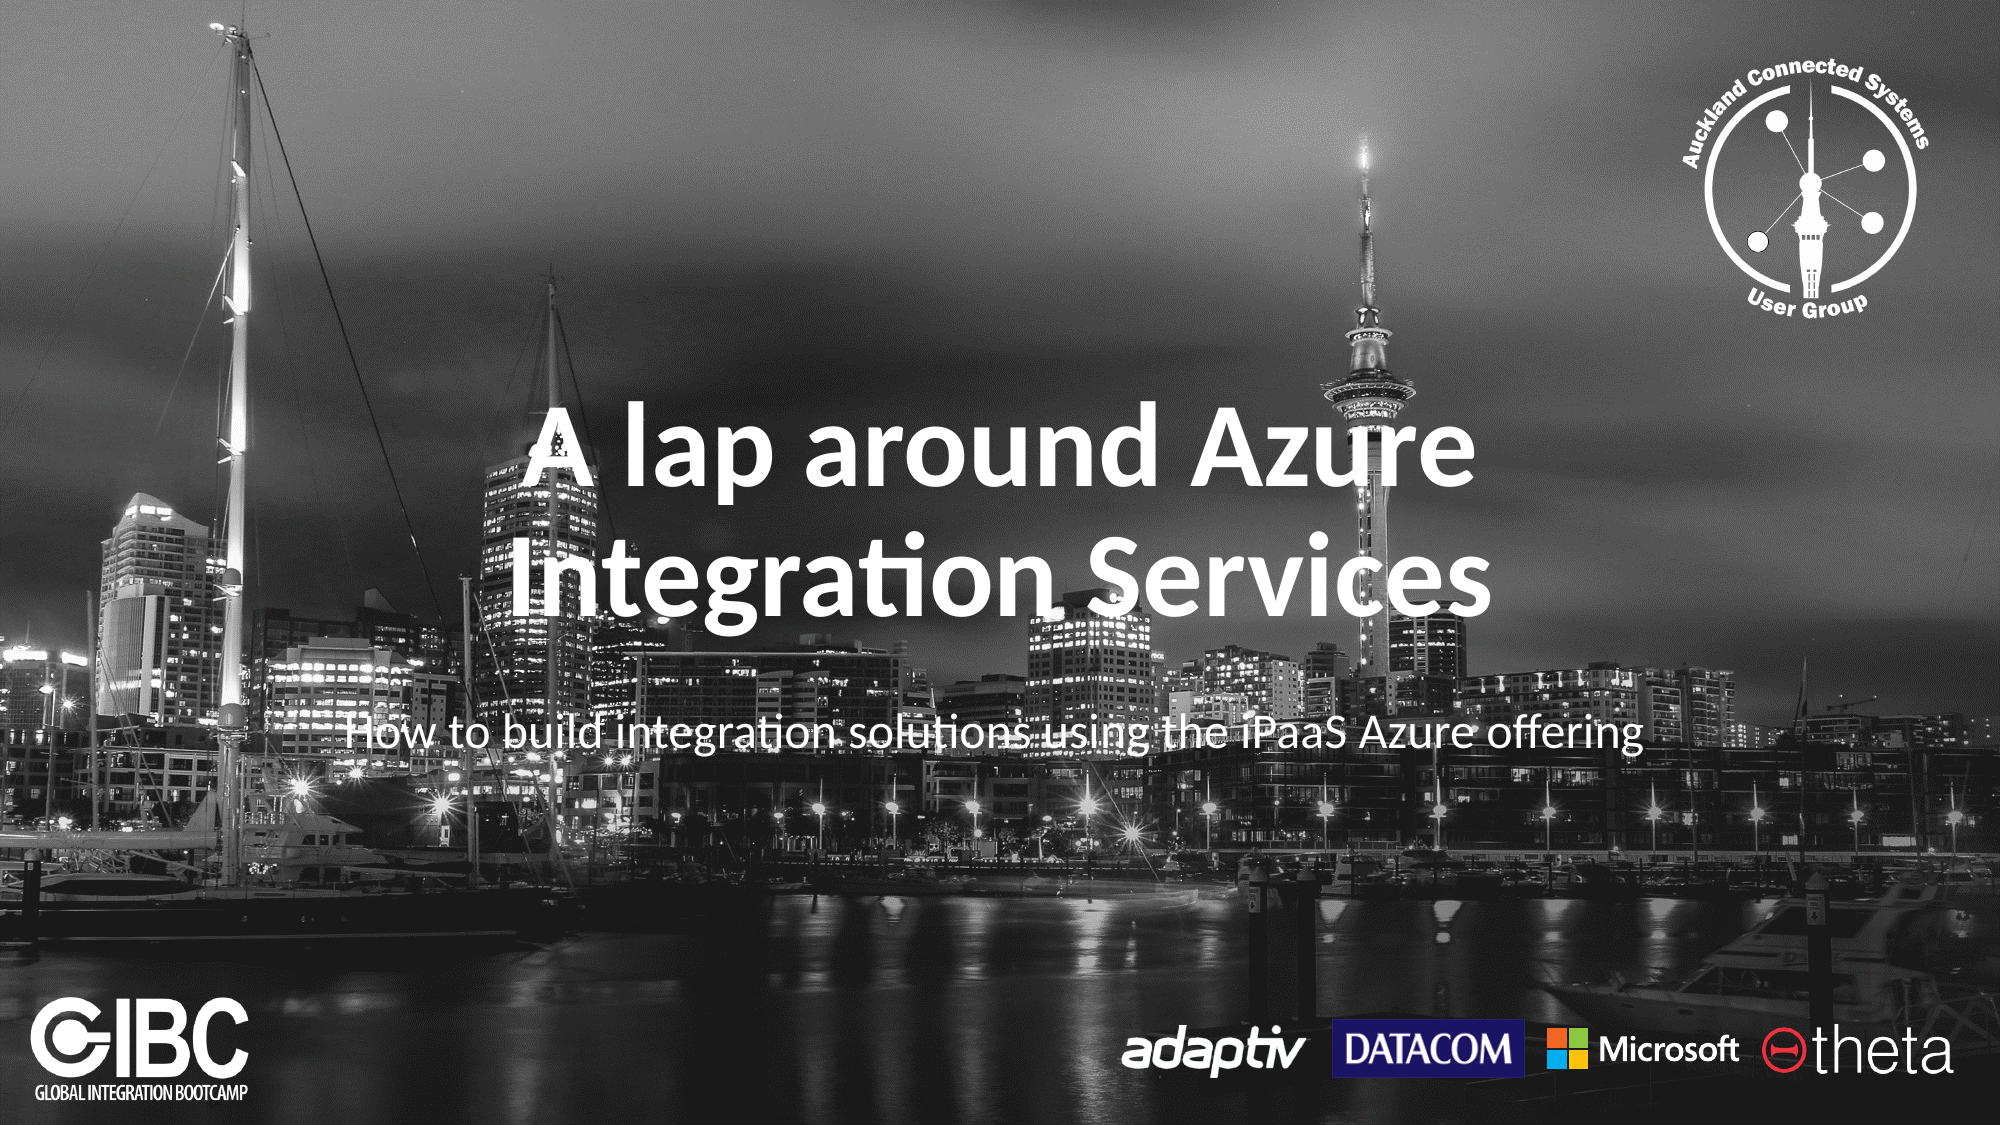

# A lap around Azure Integration Services
How to build integration solutions using the iPaaS Azure offering